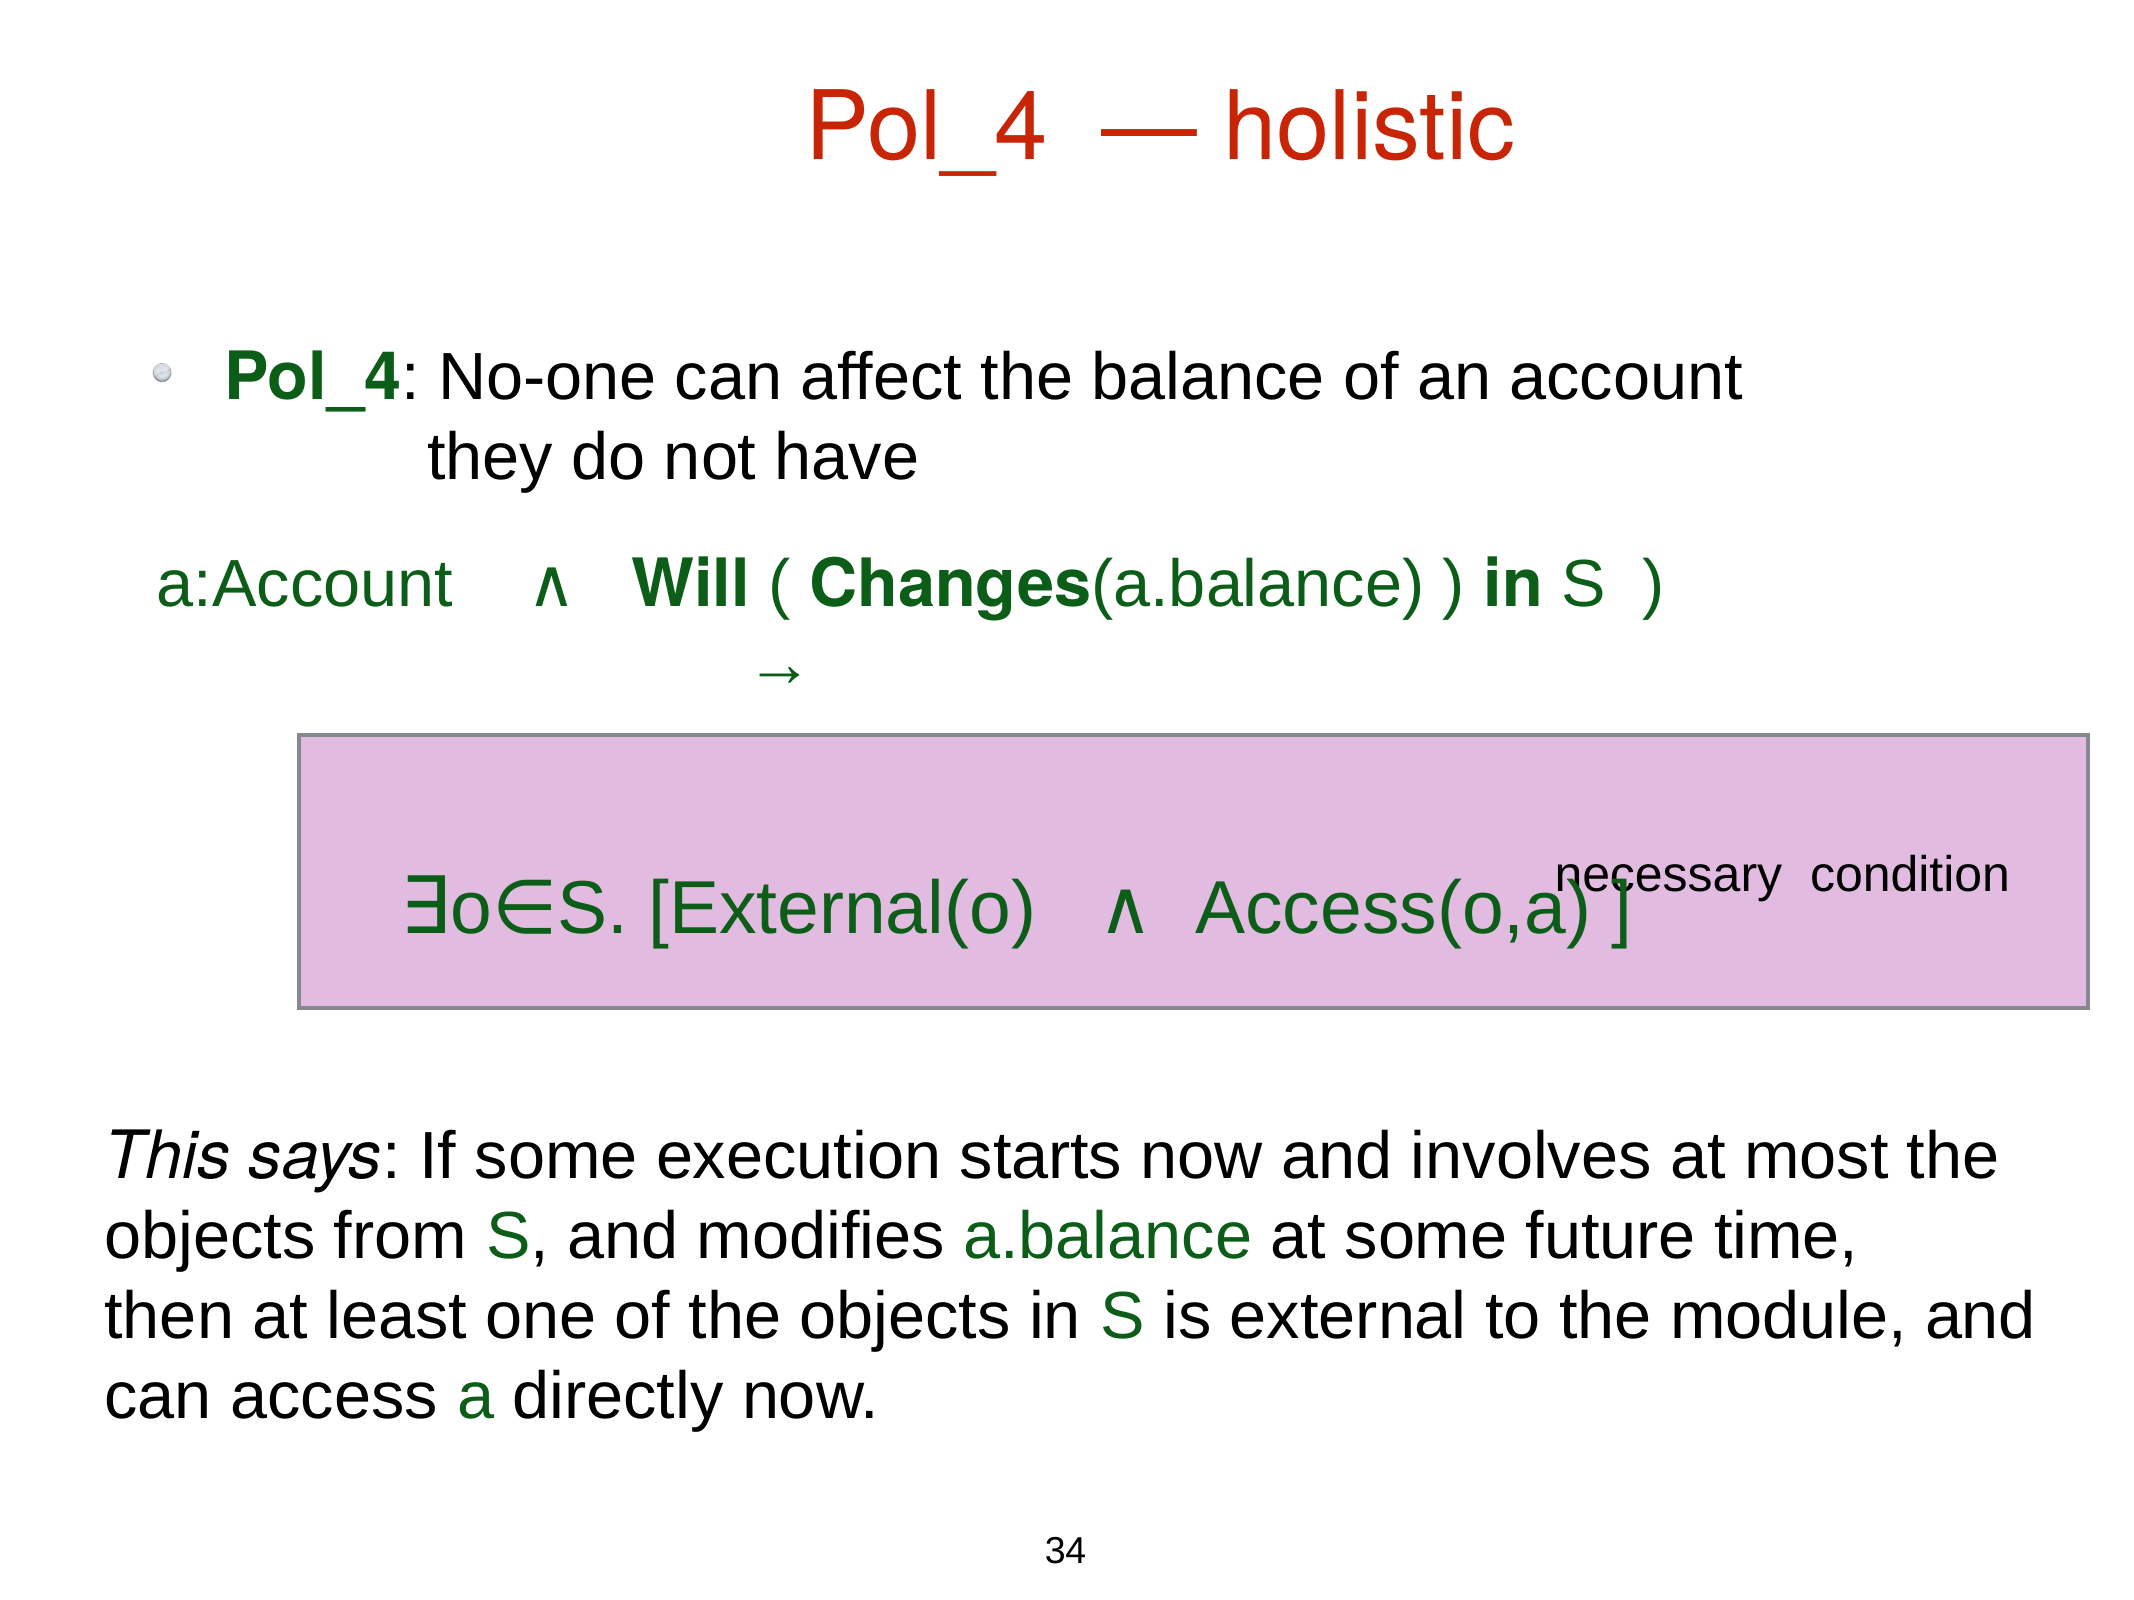

Pol_4  — holistic
Pol_4: No-one can affect the balance of an account
           they do not have
 a:Account    ∧   Will ( Changes(a.balance) ) in S  )
                                 →
necessary  condition
            ∃o∈S. [External(o)   ∧  Access(o,a) ]
This says: If some execution starts now and involves at most the objects from S, and modifies a.balance at some future time,
then at least one of the objects in S is external to the module, and can access a directly now.
34